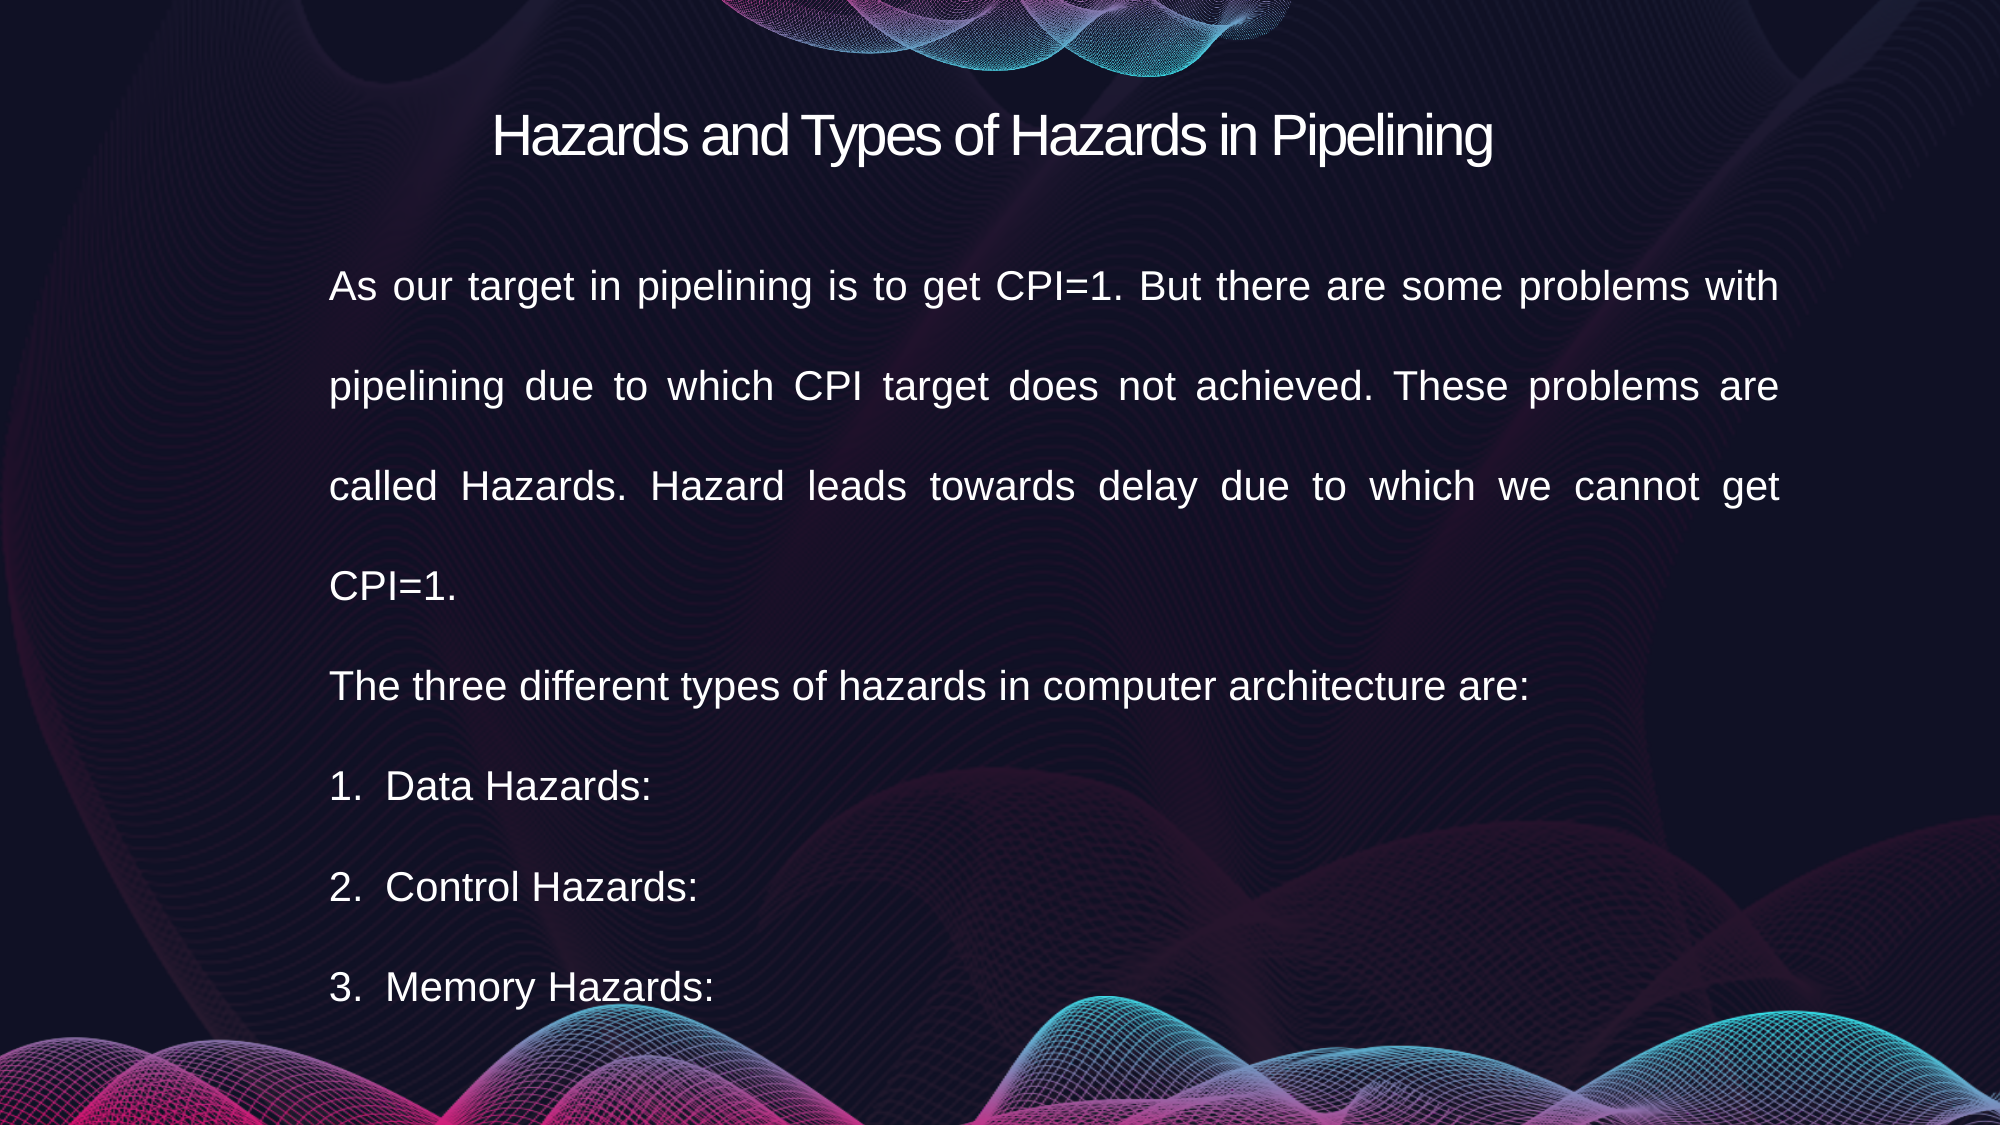

Hazards and Types of Hazards in Pipelining
As our target in pipelining is to get CPI=1. But there are some problems with pipelining due to which CPI target does not achieved. These problems are called Hazards. Hazard leads towards delay due to which we cannot get CPI=1.
The three different types of hazards in computer architecture are:
Data Hazards:
Control Hazards:
Memory Hazards: